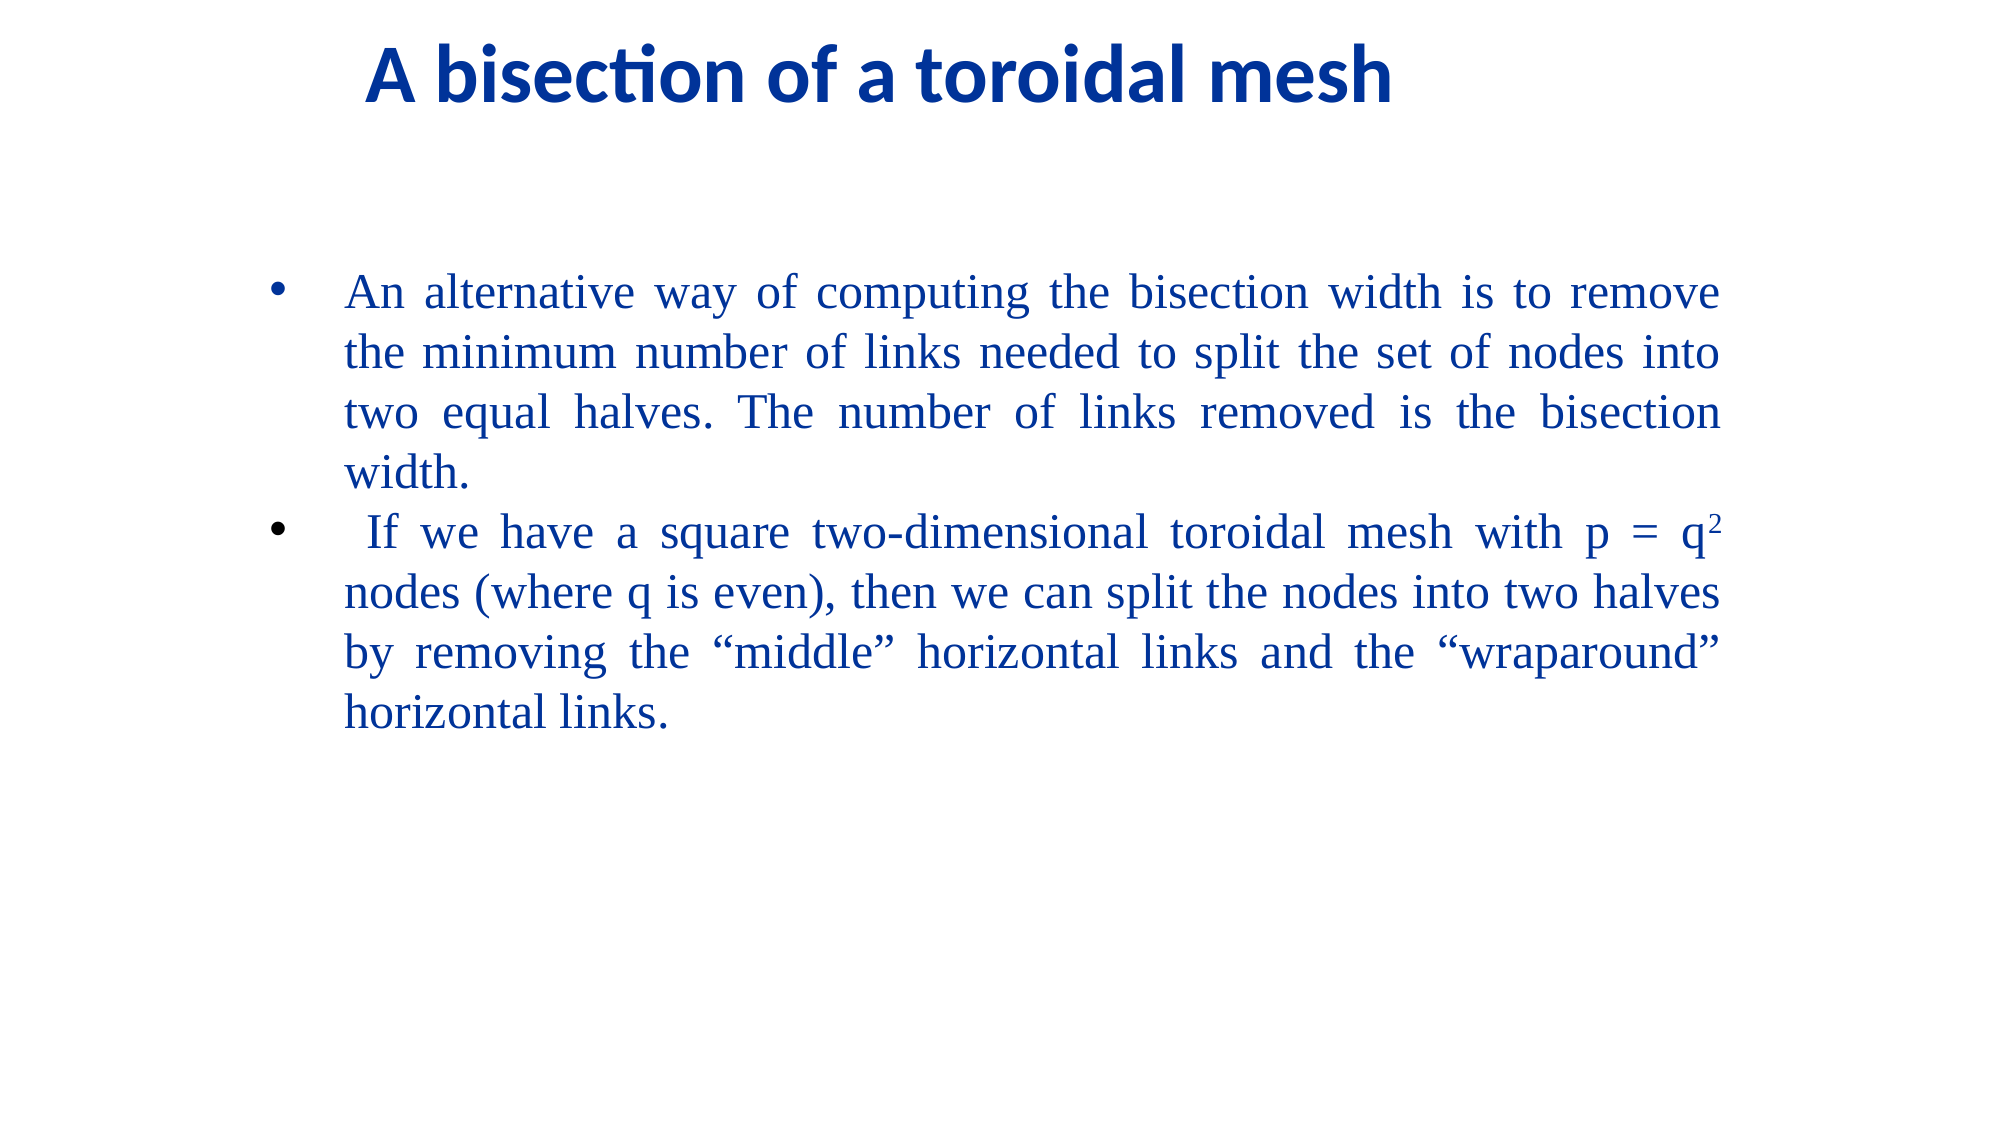

# A bisection of a toroidal mesh
An alternative way of computing the bisection width is to remove the minimum number of links needed to split the set of nodes into two equal halves. The number of links removed is the bisection width.
 If we have a square two-dimensional toroidal mesh with p = q2 nodes (where q is even), then we can split the nodes into two halves by removing the “middle” horizontal links and the “wraparound” horizontal links.